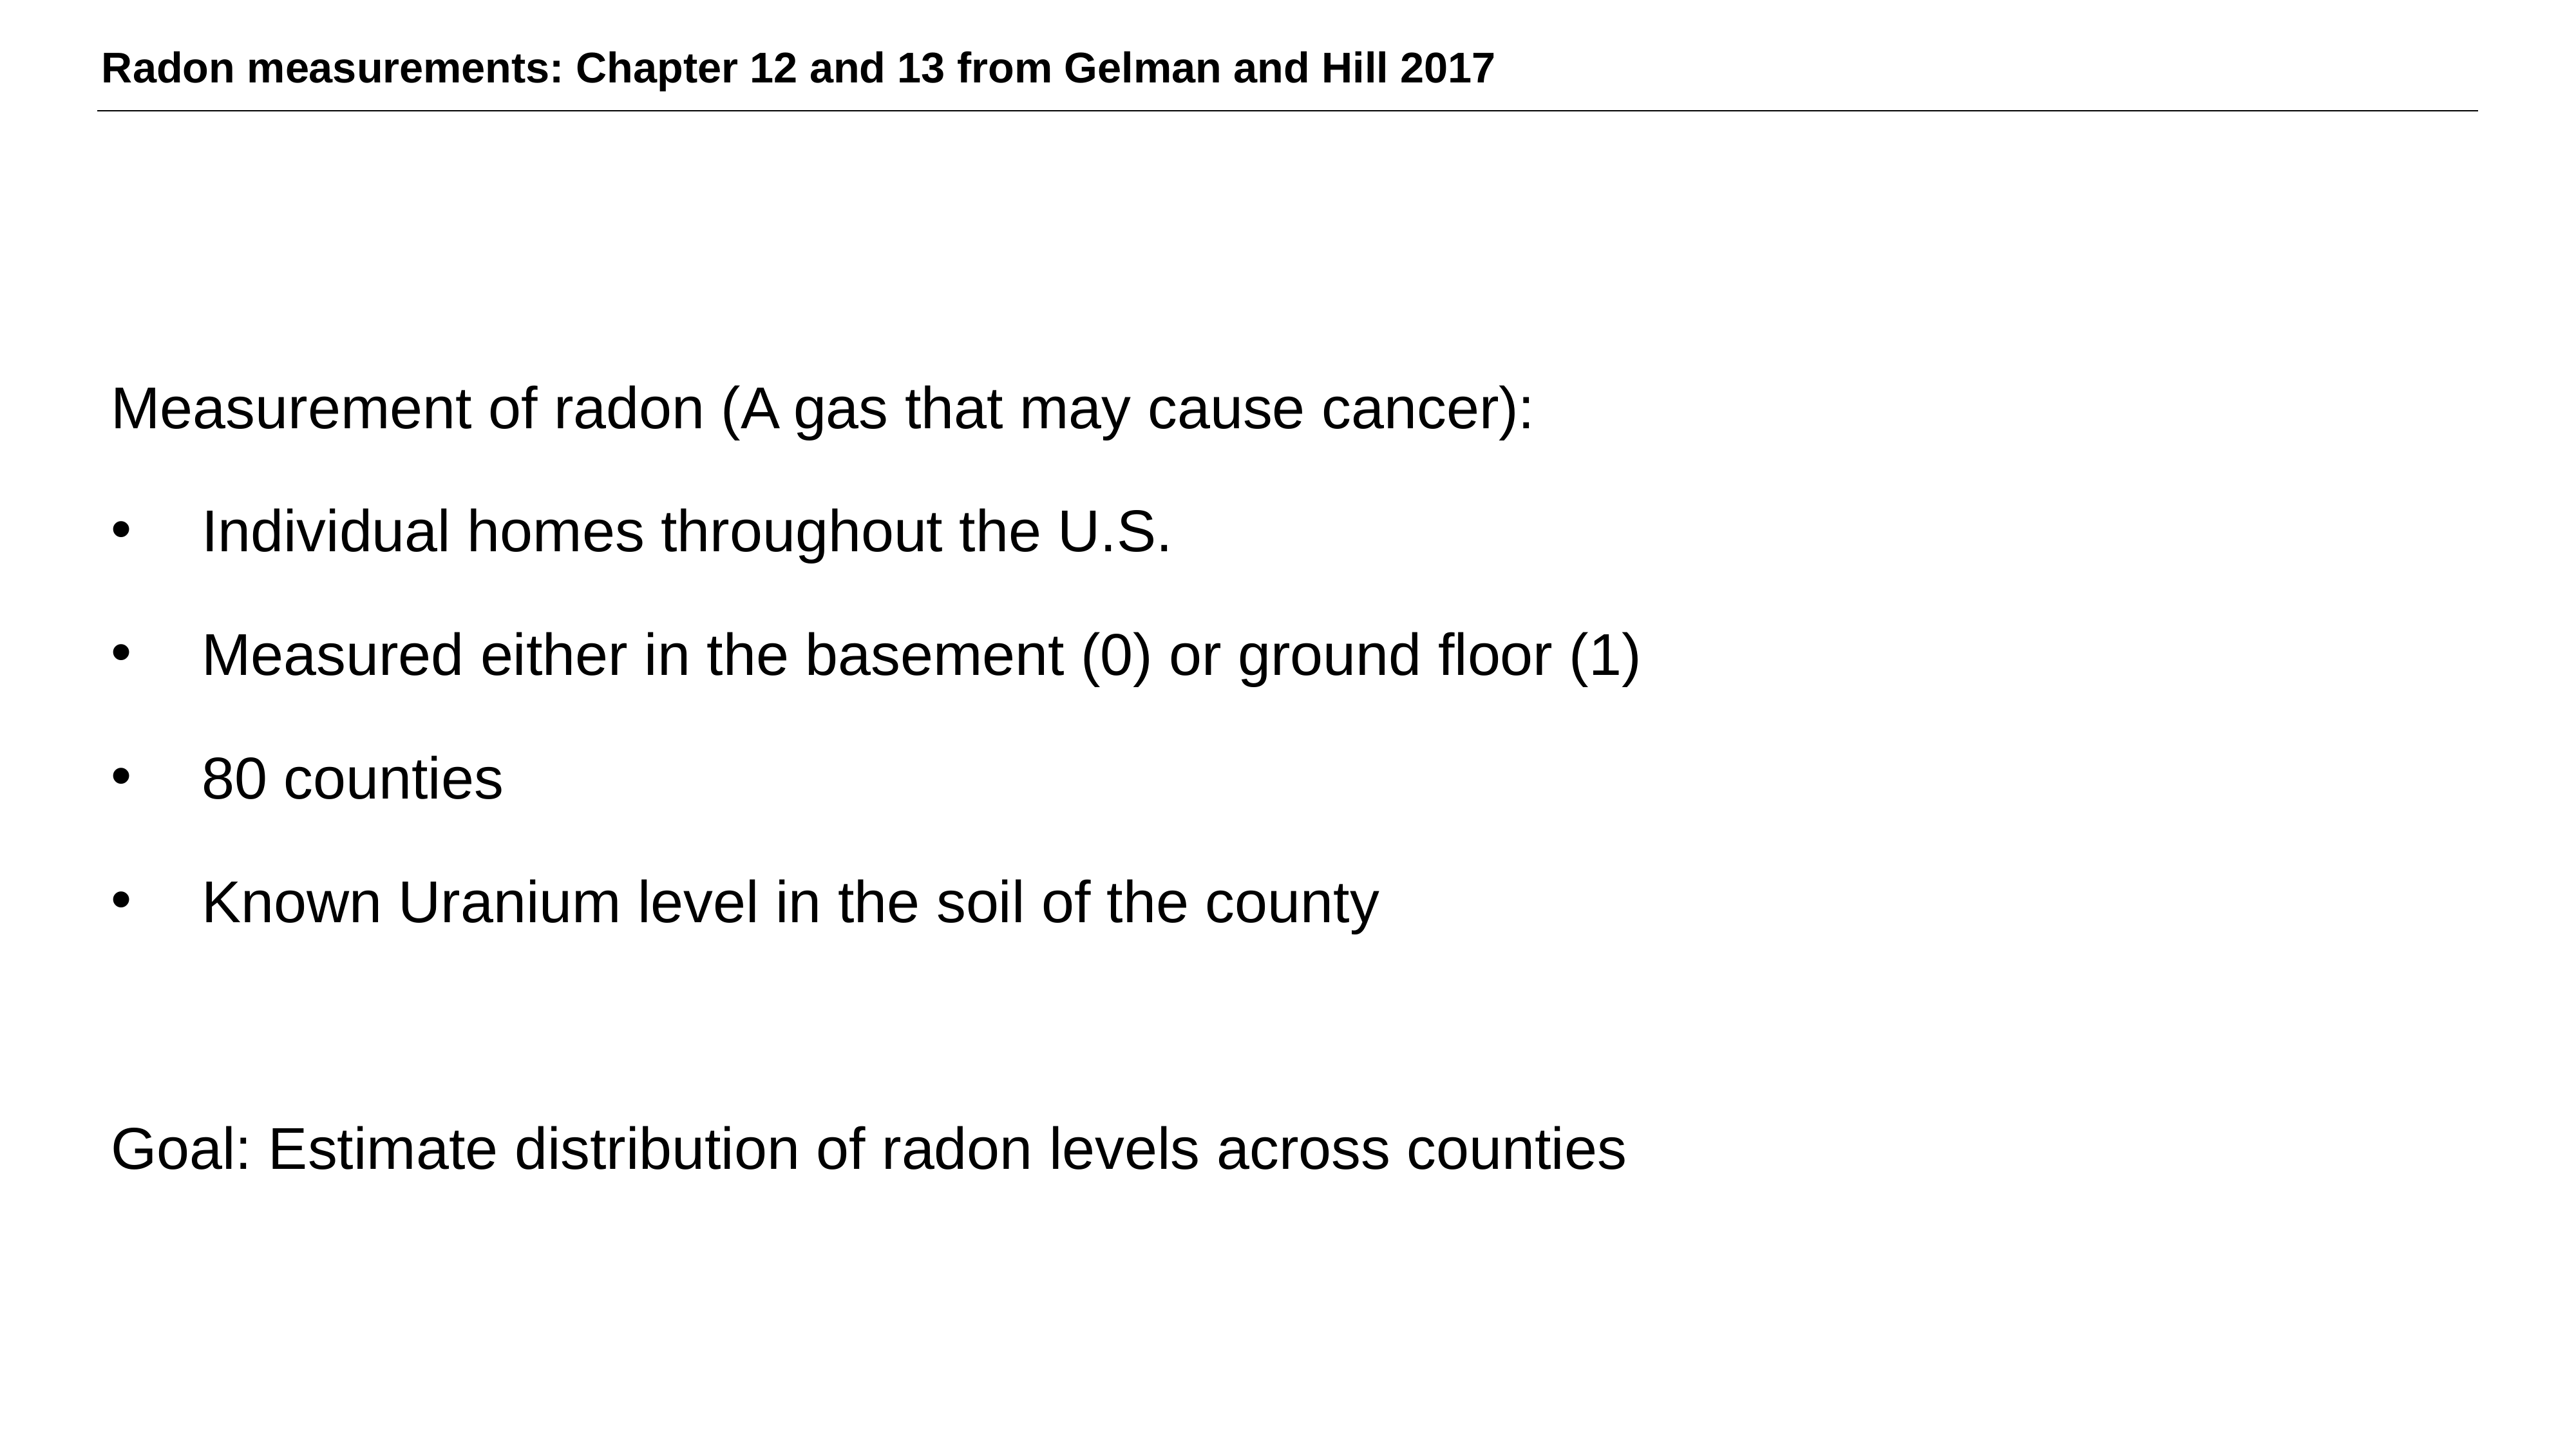

Radon measurements: Chapter 12 and 13 from Gelman and Hill 2017
Measurement of radon (A gas that may cause cancer):
Individual homes throughout the U.S.
Measured either in the basement (0) or ground floor (1)
80 counties
Known Uranium level in the soil of the county

Goal: Estimate distribution of radon levels across counties